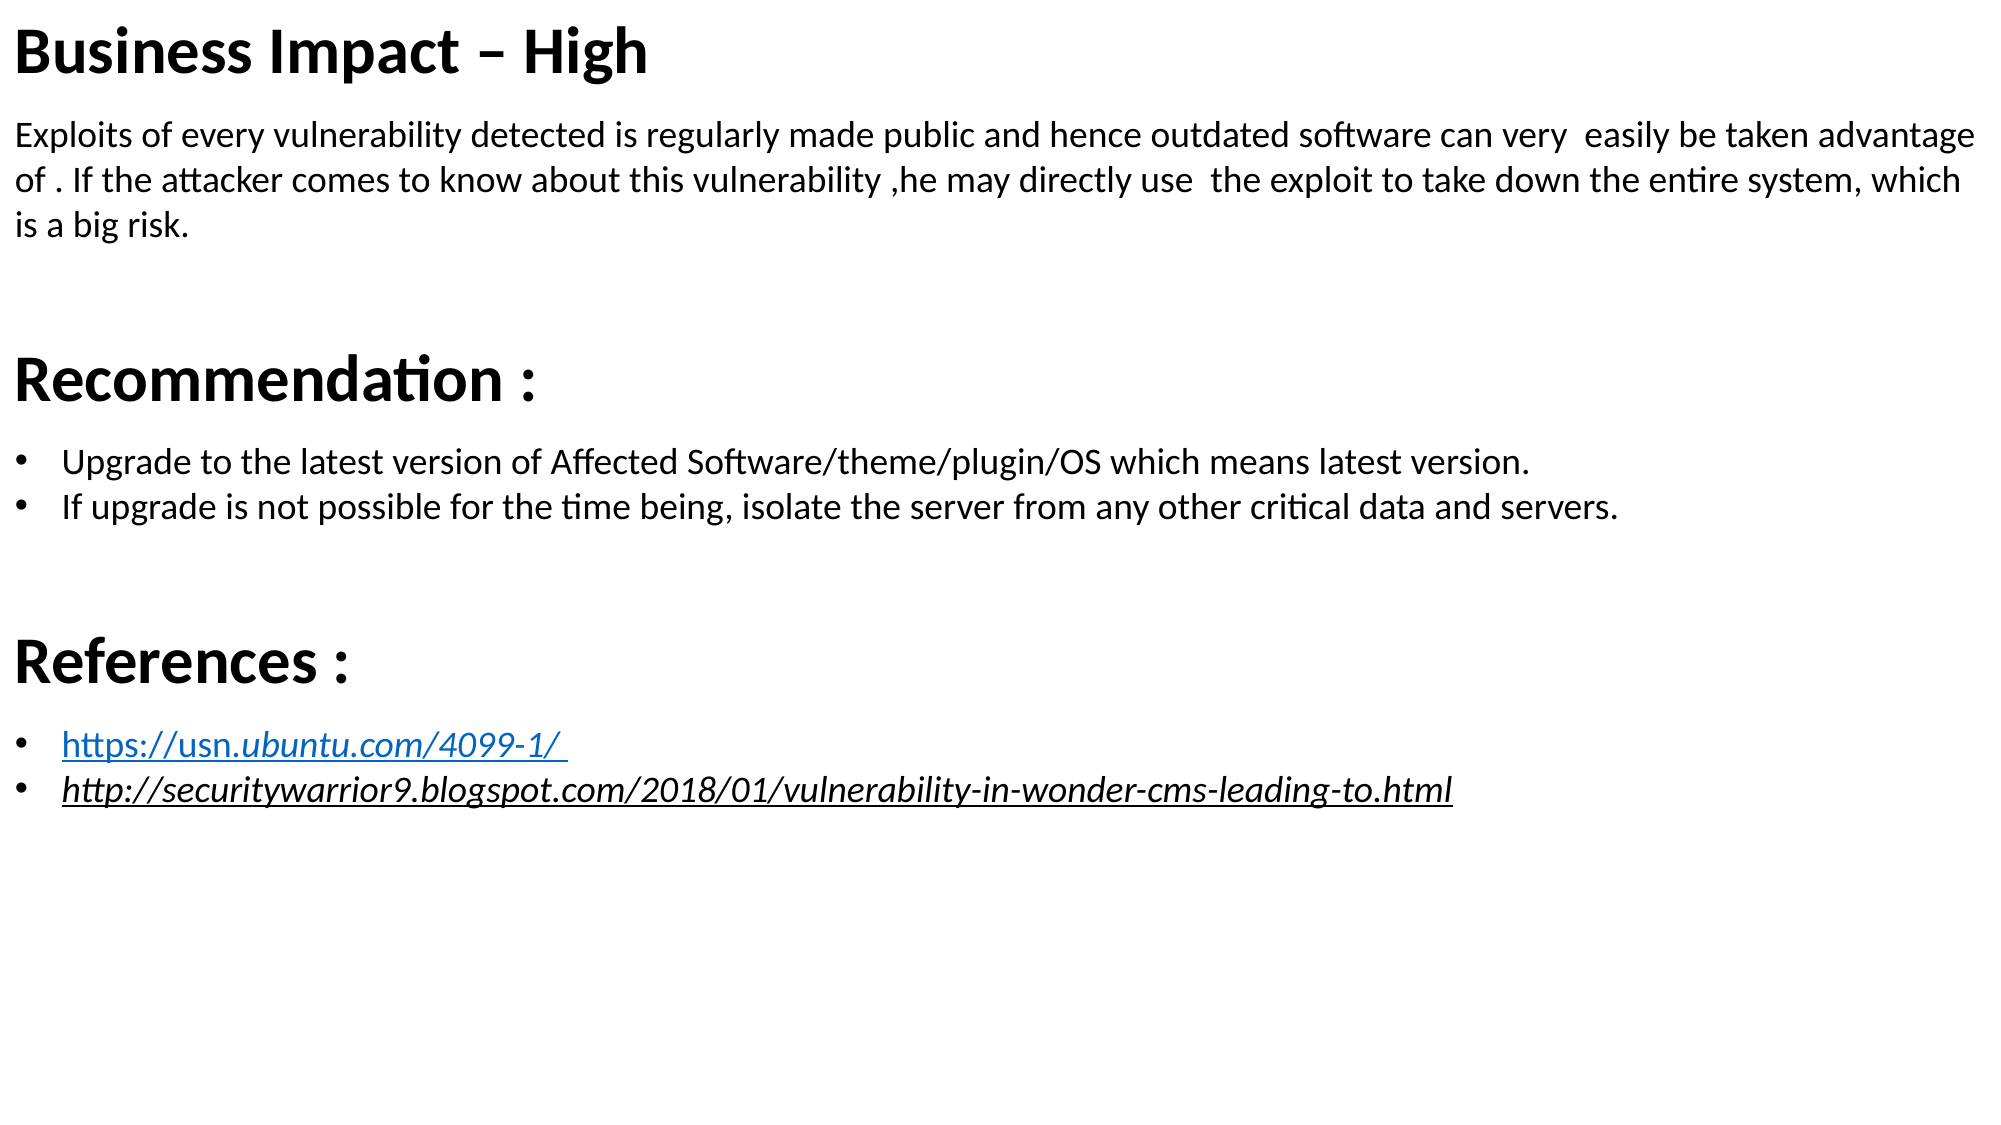

Business Impact – High

Exploits of every vulnerability detected is regularly made public and hence outdated software can very  easily be taken advantage of . If the attacker comes to know about this vulnerability ,he may directly use  the exploit to take down the entire system, which is a big risk.

Recommendation :

Upgrade to the latest version of Affected Software/theme/plugin/OS which means latest version.
If upgrade is not possible for the time being, isolate the server from any other critical data and servers.

References :

https://usn.ubuntu.com/4099-1/
http://securitywarrior9.blogspot.com/2018/01/vulnerability-in-wonder-cms-leading-to.html